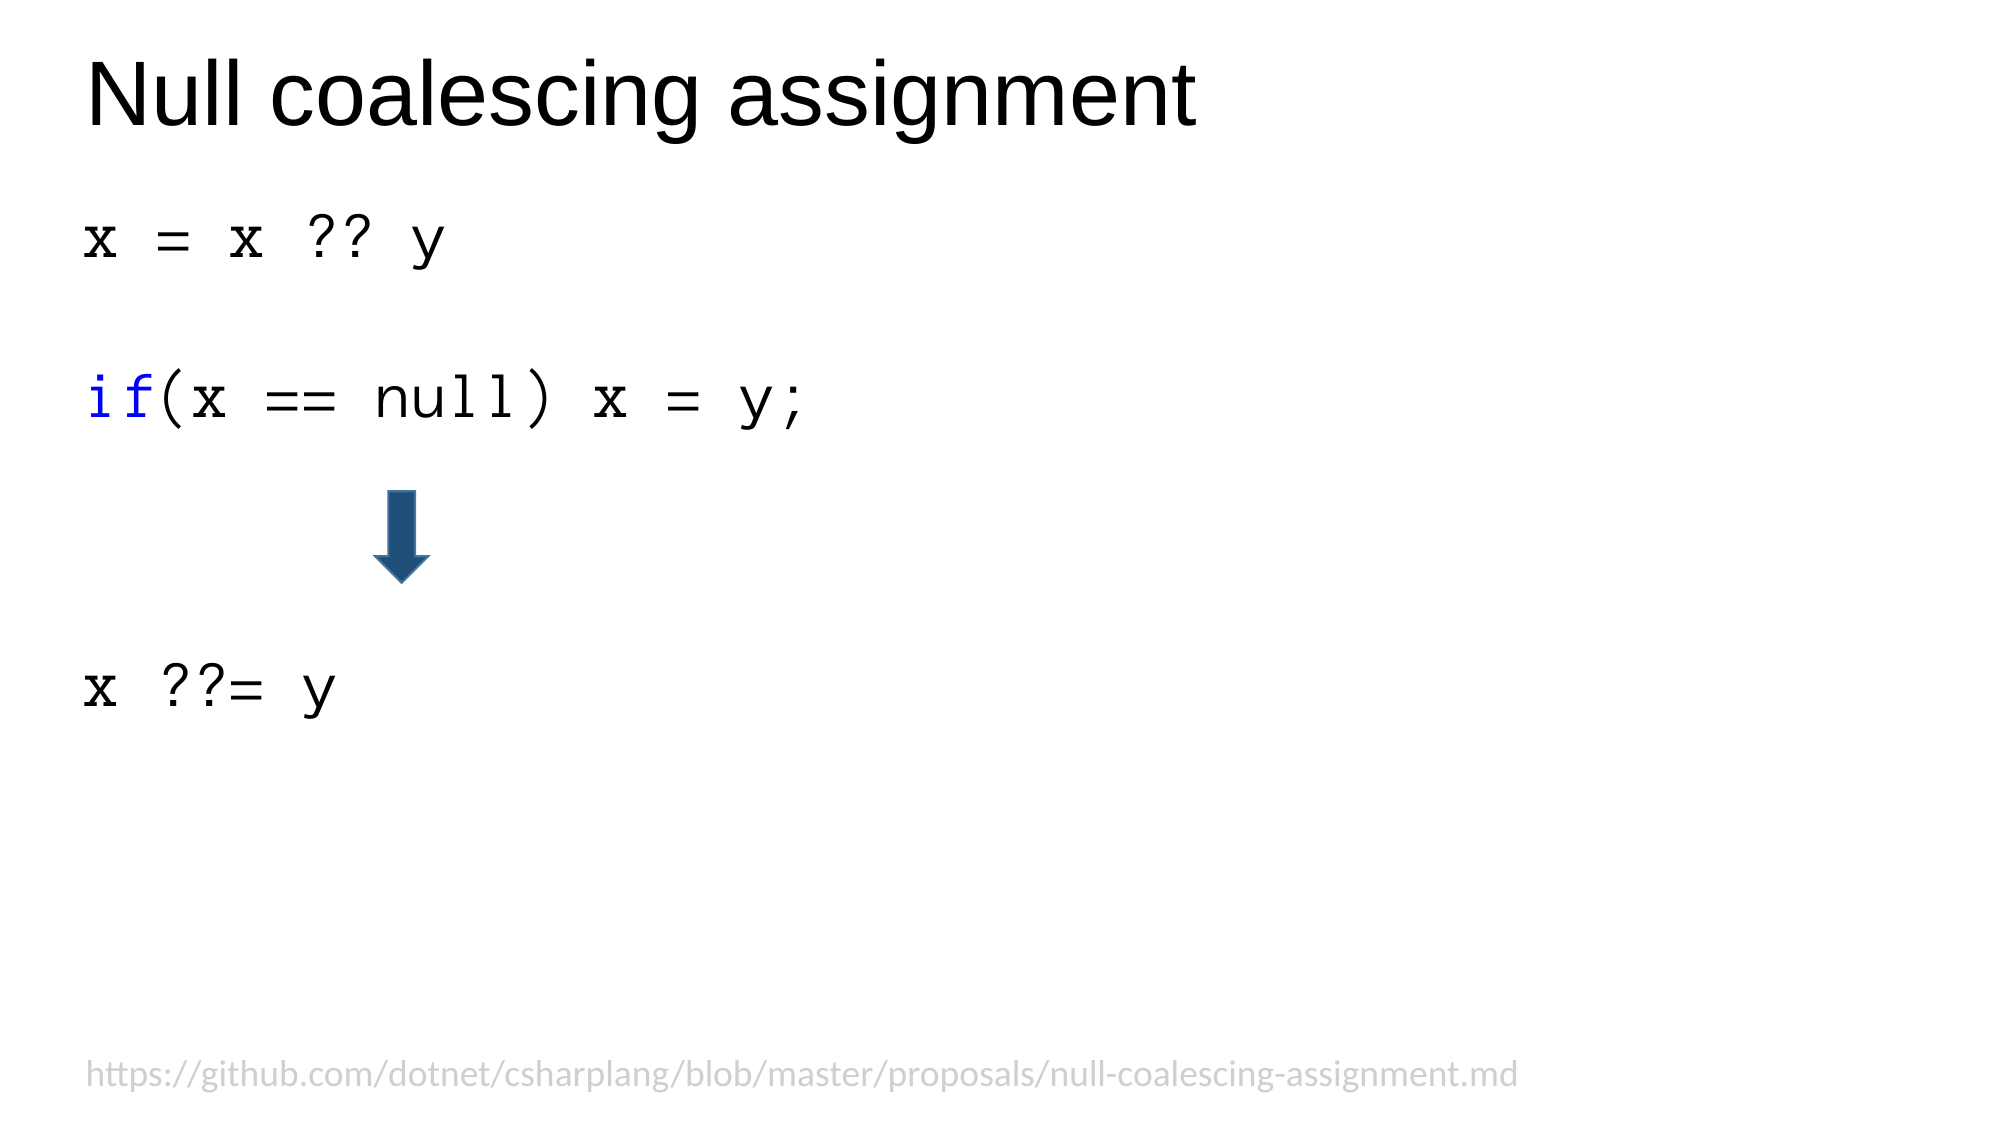

Null coalescing assignment
x = x ?? y

if(x == null) x = y;

x ??= y
https://github.com/dotnet/csharplang/blob/master/proposals/null-coalescing-assignment.md